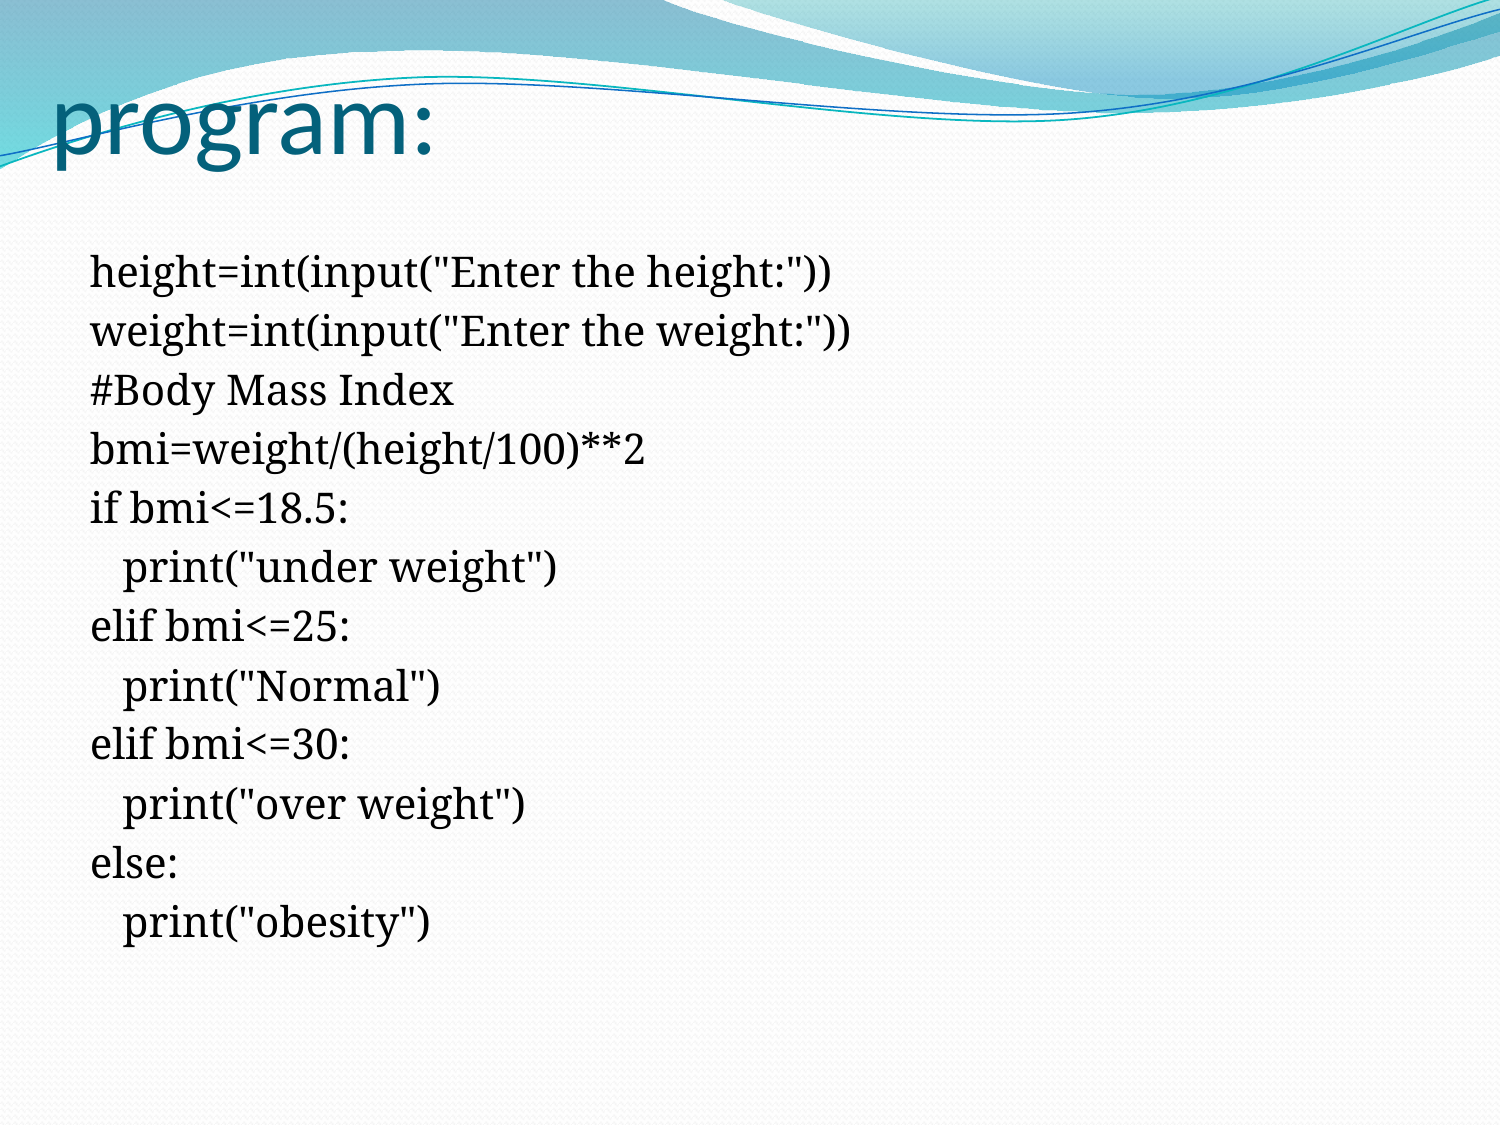

# program:
height=int(input("Enter the height:"))
weight=int(input("Enter the weight:"))
#Body Mass Index
bmi=weight/(height/100)**2
if bmi<=18.5:
   print("under weight")
elif bmi<=25:
   print("Normal")
elif bmi<=30:
   print("over weight")
else:
   print("obesity")